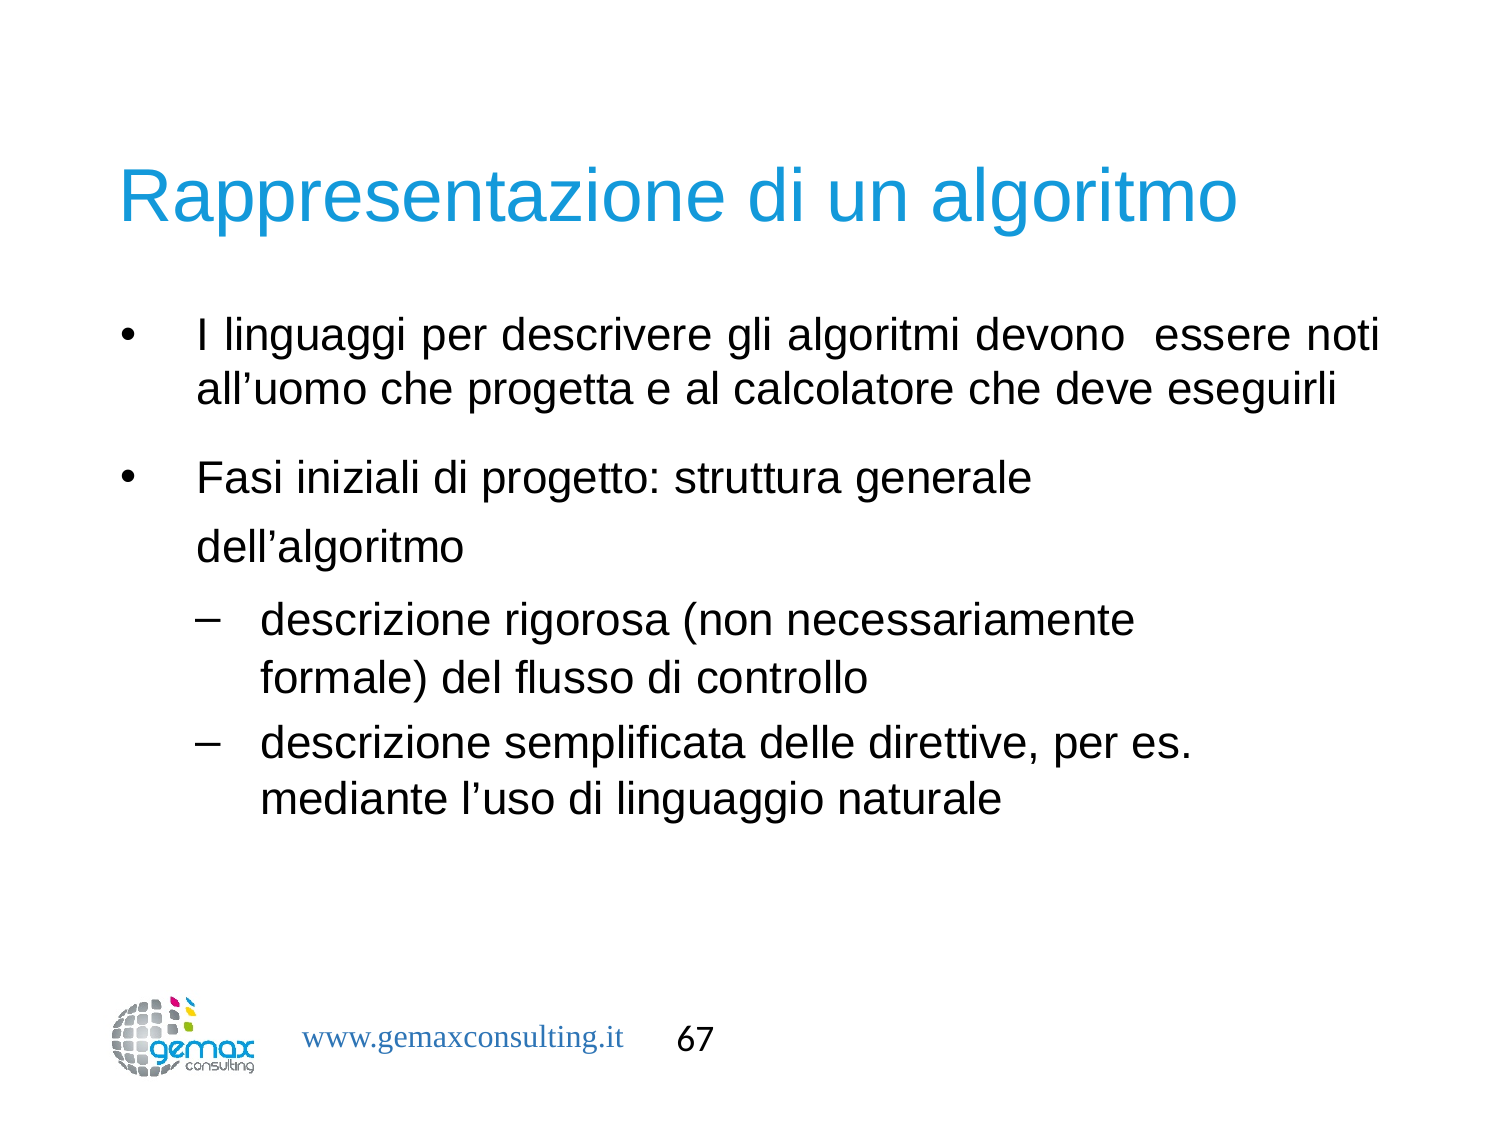

# Rappresentazione di un algoritmo
I linguaggi per descrivere gli algoritmi devono  essere noti all’uomo che progetta e al calcolatore che deve eseguirli
Fasi iniziali di progetto: struttura generale  dell’algoritmo
descrizione rigorosa (non necessariamente  formale) del flusso di controllo
descrizione semplificata delle direttive, per es.  mediante l’uso di linguaggio naturale

67